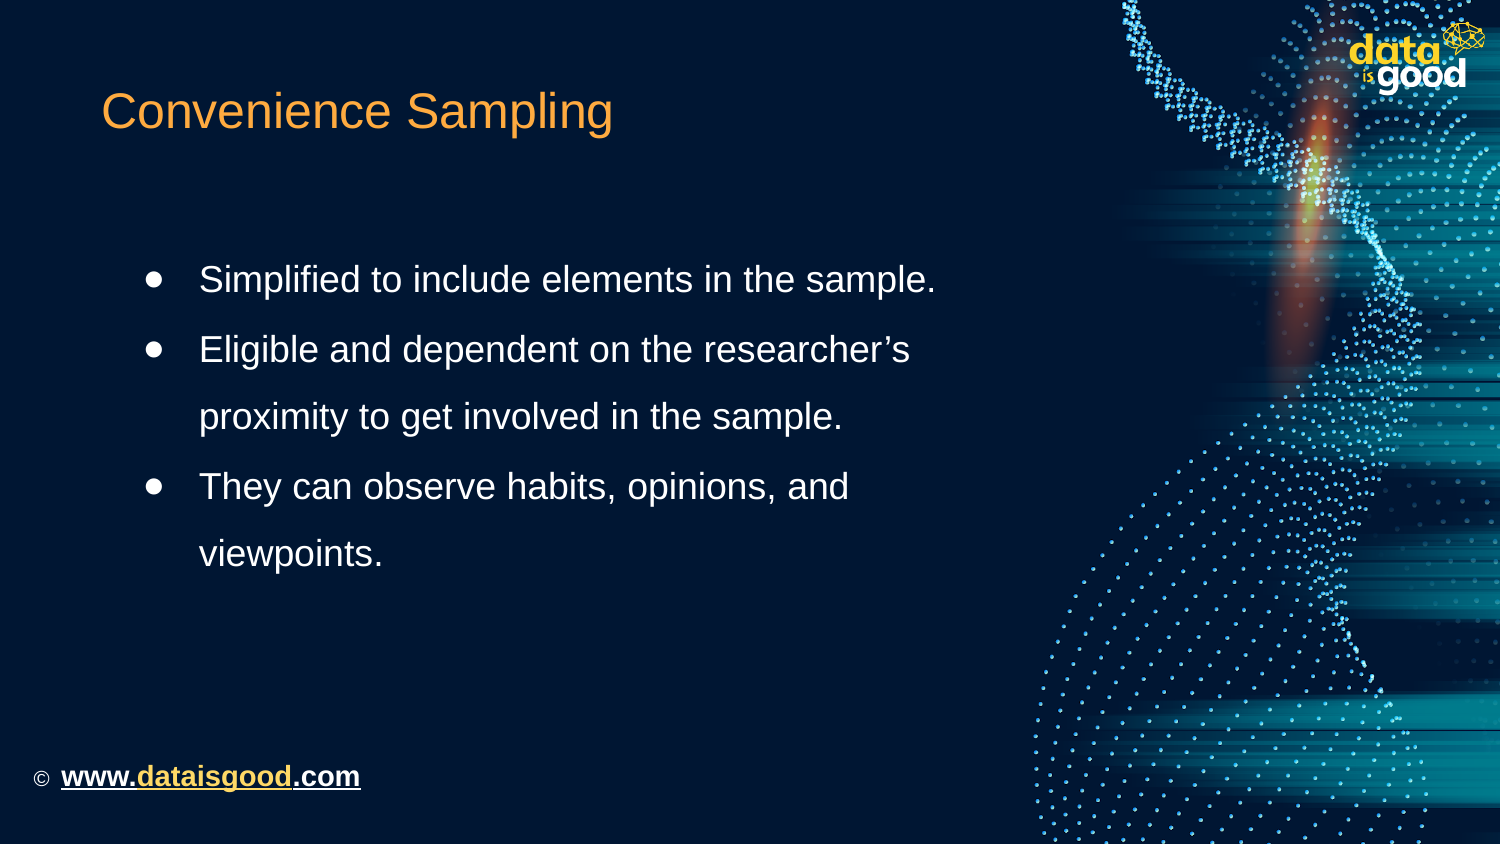

# Convenience Sampling
Simplified to include elements in the sample.
Eligible and dependent on the researcher’s proximity to get involved in the sample.
They can observe habits, opinions, and viewpoints.